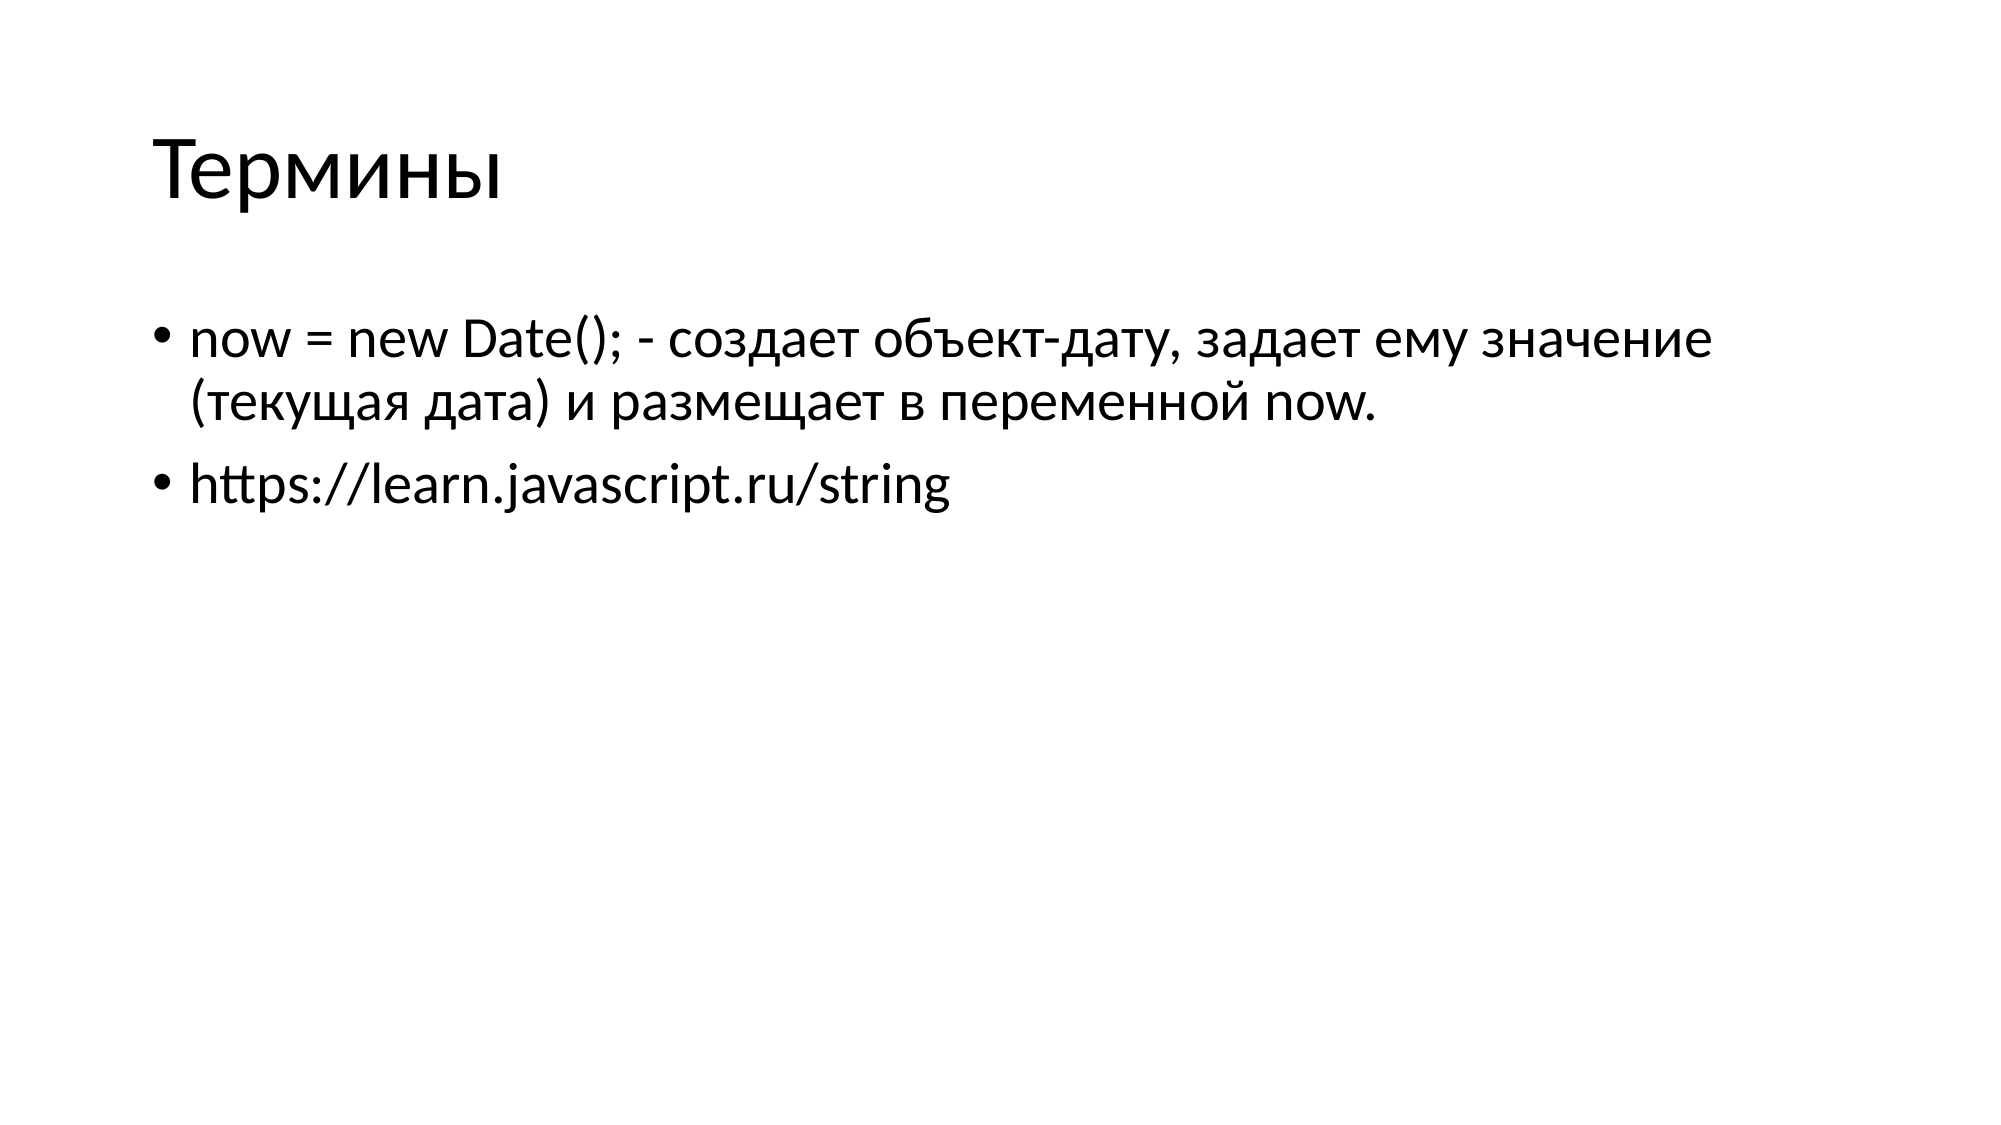

# Термины
now = new Date(); - создает объект-дату, задает ему значение (текущая дата) и размещает в переменной now.
https://learn.javascript.ru/string